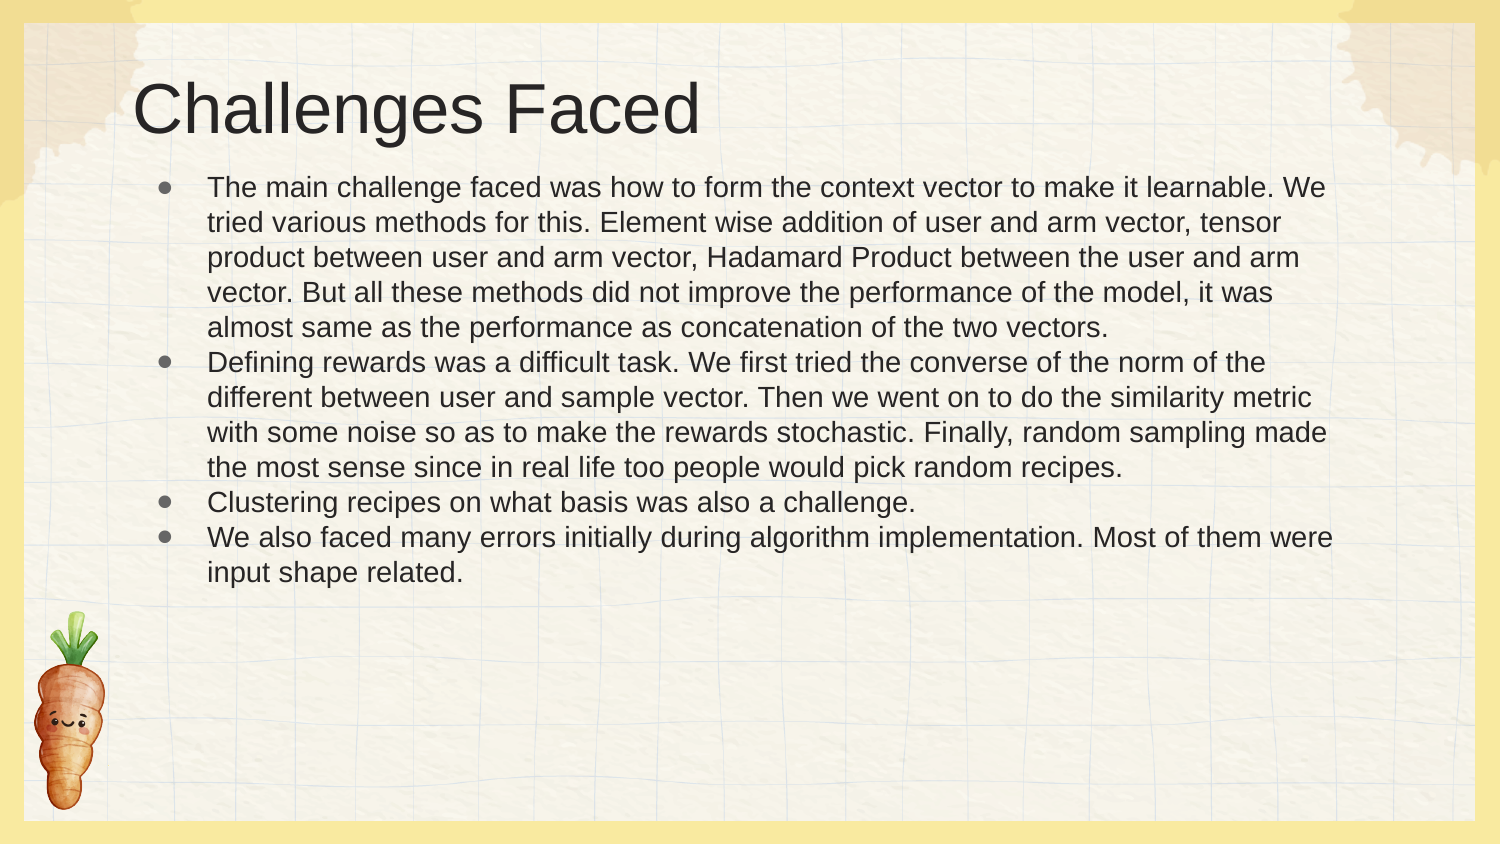

# Challenges Faced
The main challenge faced was how to form the context vector to make it learnable. We tried various methods for this. Element wise addition of user and arm vector, tensor product between user and arm vector, Hadamard Product between the user and arm vector. But all these methods did not improve the performance of the model, it was almost same as the performance as concatenation of the two vectors.
Defining rewards was a difficult task. We first tried the converse of the norm of the different between user and sample vector. Then we went on to do the similarity metric with some noise so as to make the rewards stochastic. Finally, random sampling made the most sense since in real life too people would pick random recipes.
Clustering recipes on what basis was also a challenge.
We also faced many errors initially during algorithm implementation. Most of them were input shape related.